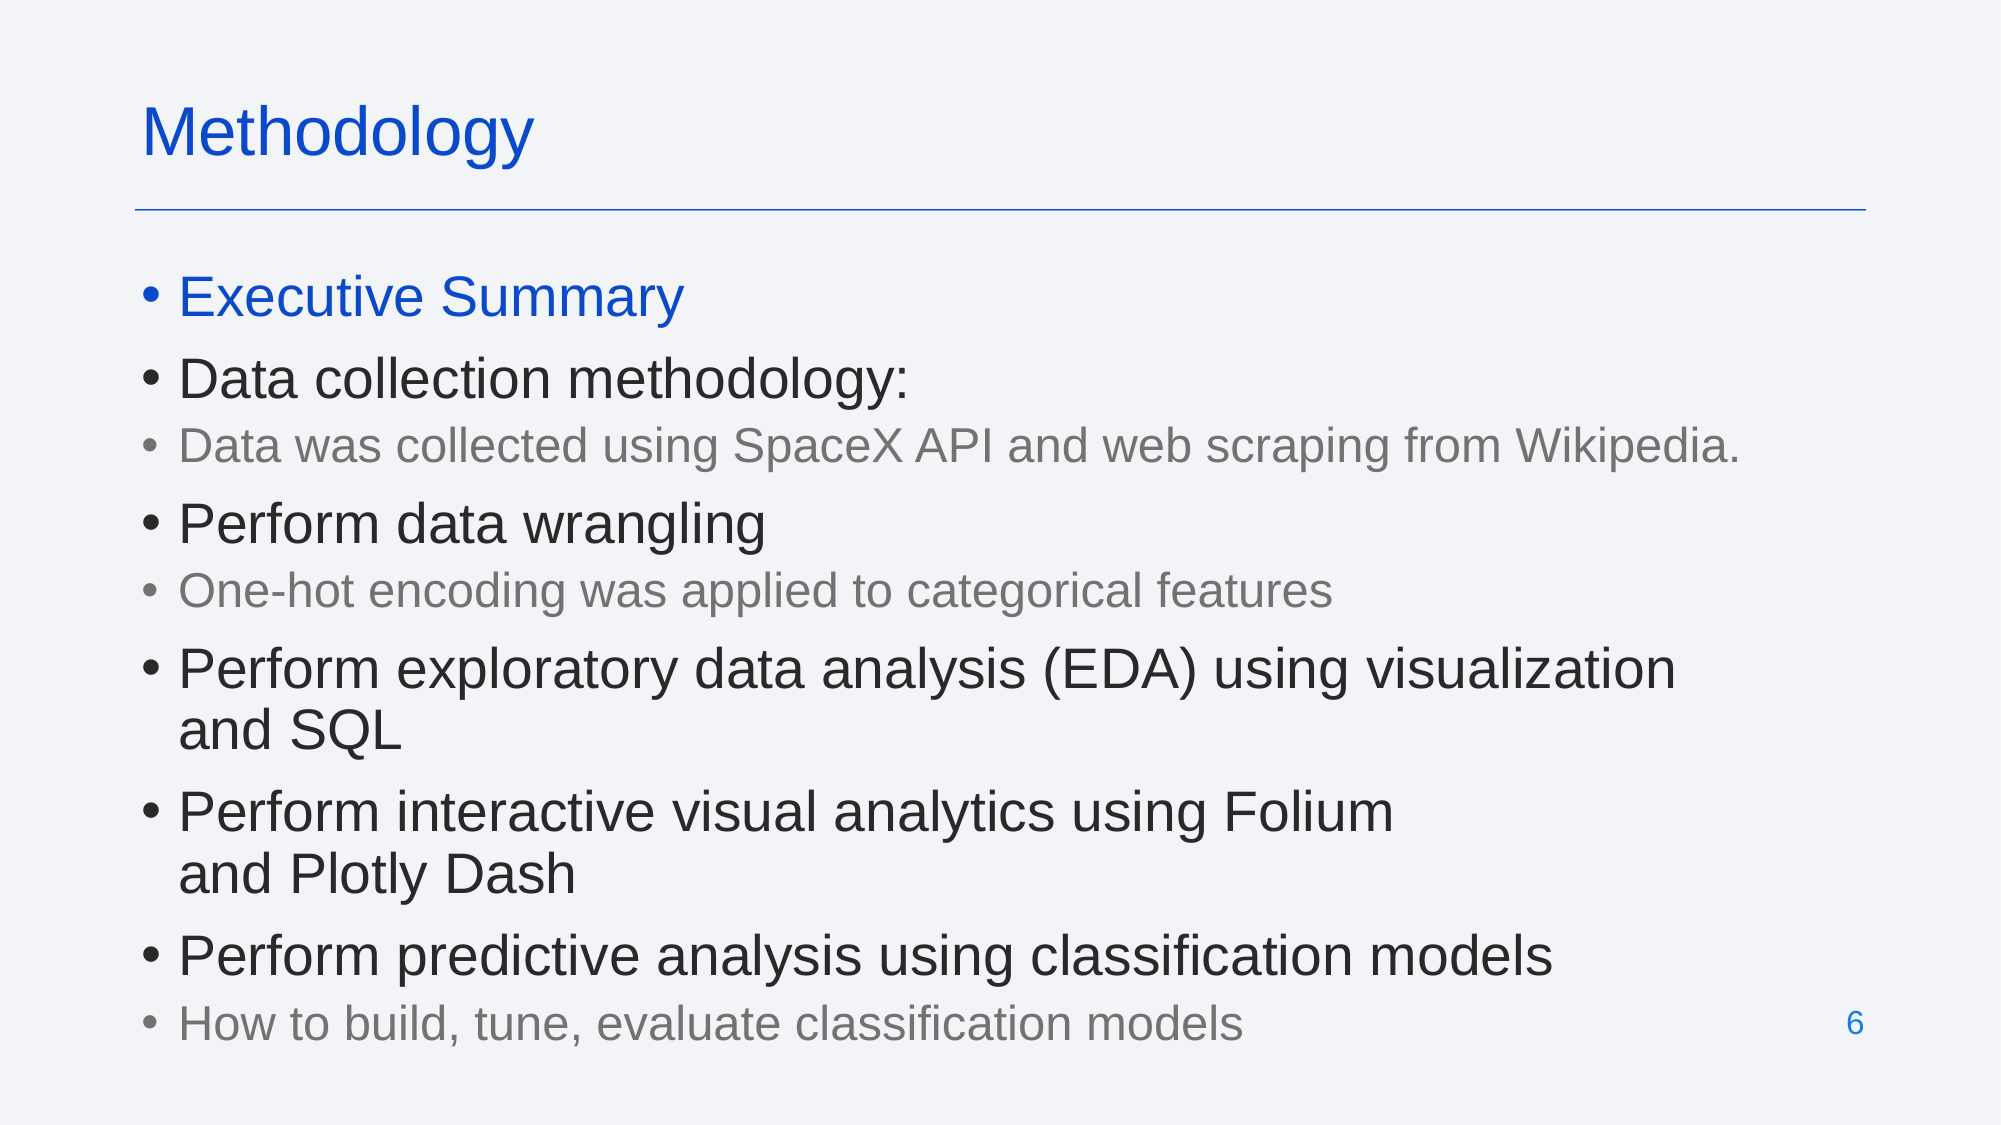

Methodology
Executive Summary​
Data collection methodology:​
Data was collected using SpaceX API and web scraping from Wikipedia. ​
Perform data wrangling​
One-hot encoding was applied to categorical features​
Perform exploratory data analysis (EDA) using visualization and SQL​
Perform interactive visual analytics using Folium and Plotly Dash​
Perform predictive analysis using classification models​
How to build, tune, evaluate classification models​
6